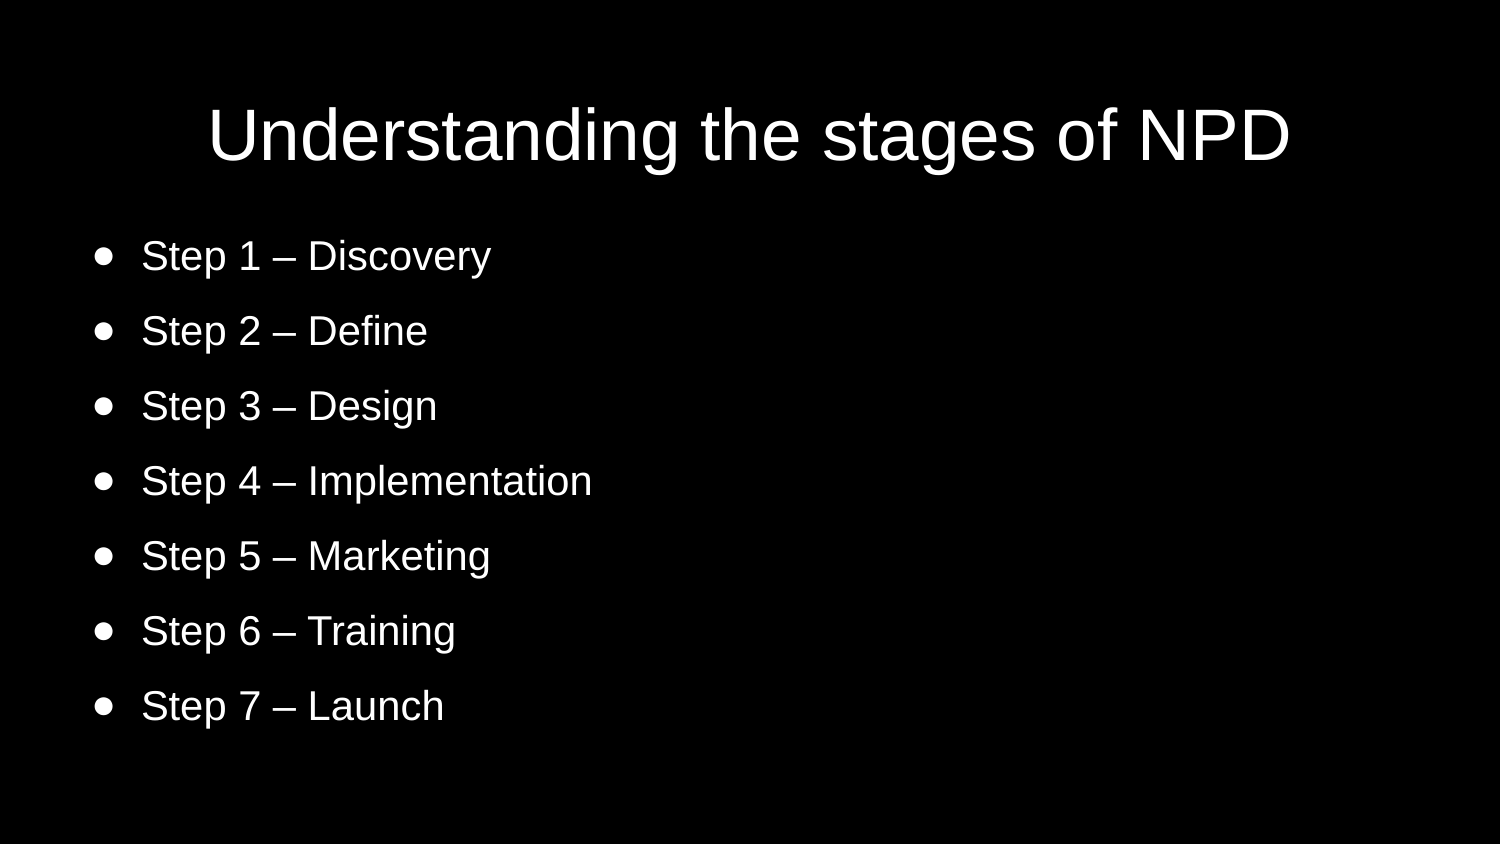

# Understanding the stages of NPD
Step 1 – Discovery
Step 2 – Define
Step 3 – Design
Step 4 – Implementation
Step 5 – Marketing
Step 6 – Training
Step 7 – Launch